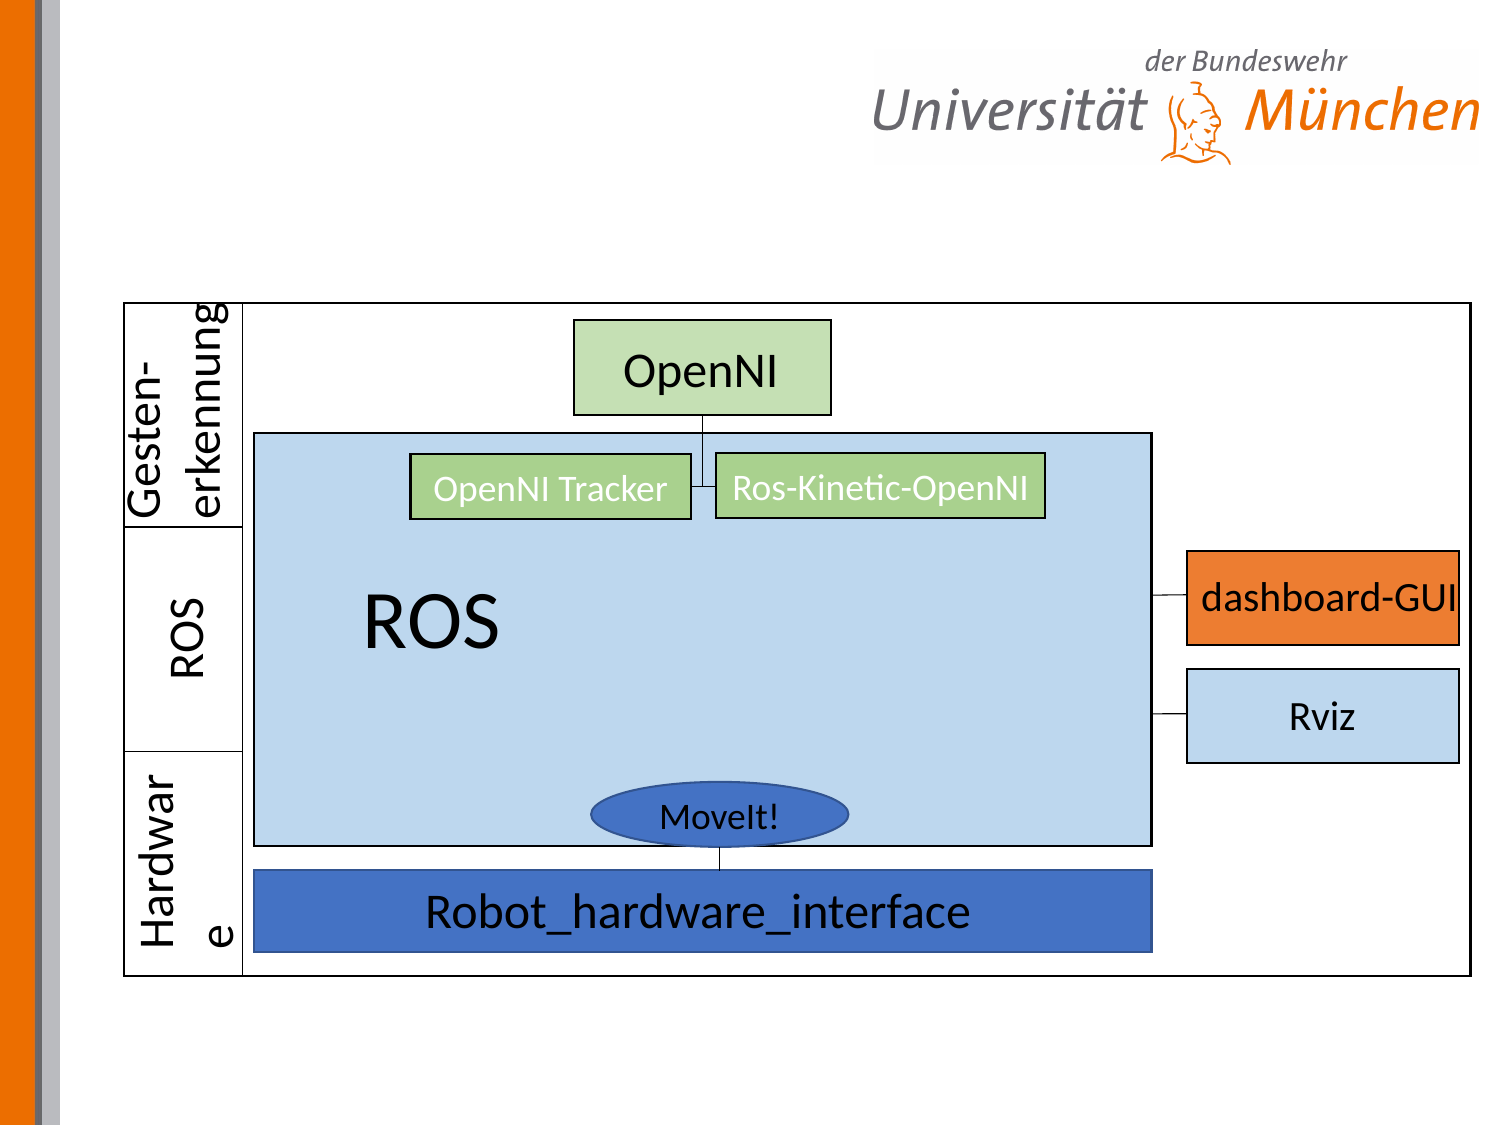

Gesten-
erkennung

OpenNI

Ros-Kinetic-OpenNI
OpenNI Tracker
ROS

ROS
dashboard-GUI

Rviz
Hardware
MoveIt!

Robot_hardware_interface